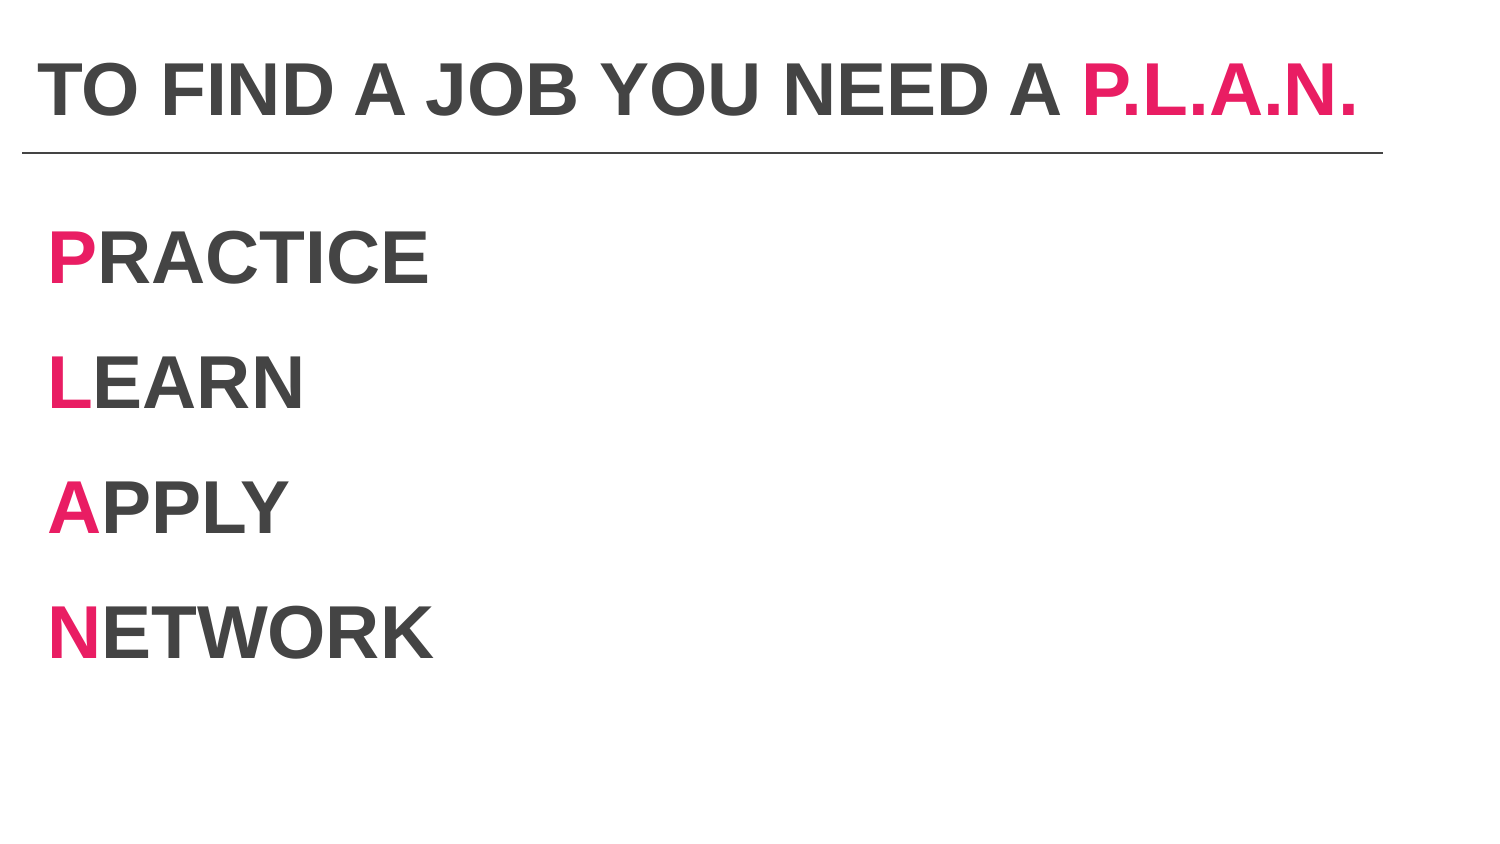

TO FIND A JOB YOU NEED A P.L.A.N.
PRACTICE

LEARN

APPLY

NETWORK
ADMISSIONS PROCESS